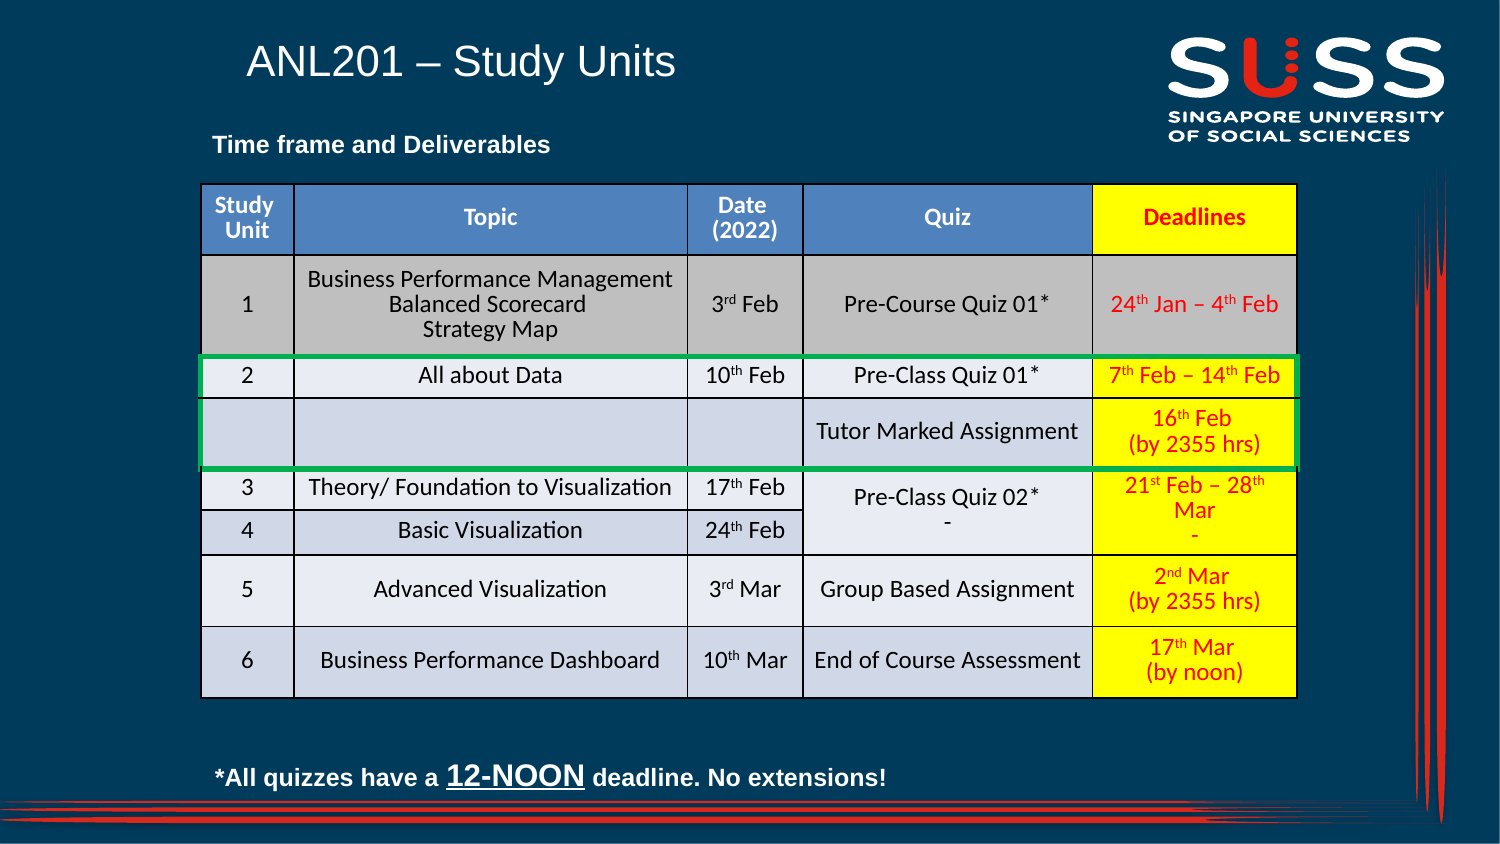

# ANL201 – Study Units
Time frame and Deliverables
| Study Unit | Topic | Date (2022) | Quiz | Deadlines |
| --- | --- | --- | --- | --- |
| 1 | Business Performance Management Balanced Scorecard Strategy Map | 3rd Feb | Pre-Course Quiz 01\* | 24th Jan – 4th Feb |
| 2 | All about Data | 10th Feb | Pre-Class Quiz 01\* | 7th Feb – 14th Feb |
|  |  |  | Tutor Marked Assignment | 16th Feb (by 2355 hrs) |
| 3 | Theory/ Foundation to Visualization | 17th Feb | Pre-Class Quiz 02\* - | 21st Feb – 28th Mar - |
| 4 | Basic Visualization | 24th Feb |  |  |
| 5 | Advanced Visualization | 3rd Mar | Group Based Assignment | 2nd Mar (by 2355 hrs) |
| 6 | Business Performance Dashboard | 10th Mar | End of Course Assessment | 17th Mar (by noon) |
*All quizzes have a 12-NOON deadline. No extensions!